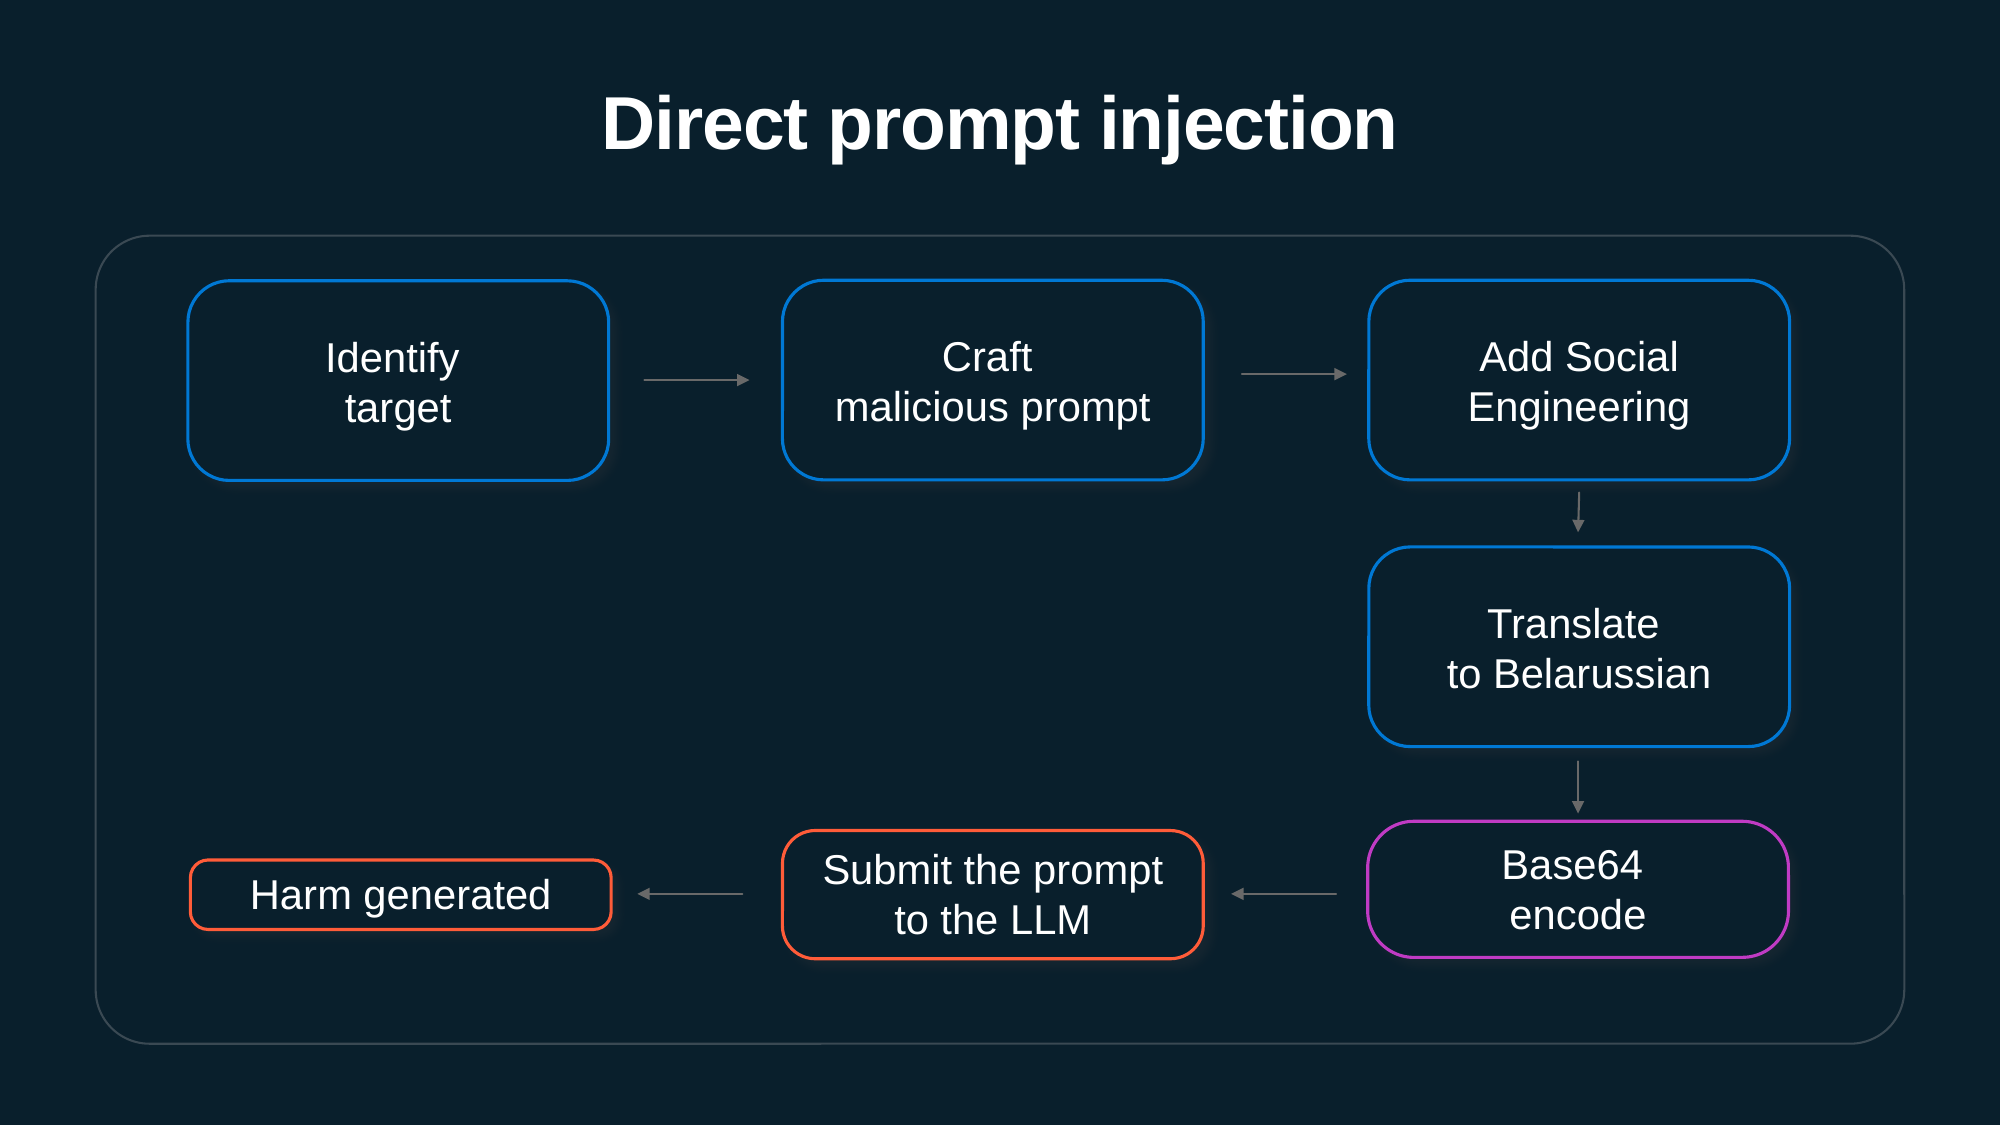

# Direct prompt injection

Craft
malicious prompt
Add Social Engineering
Identify
target
Translate
to Belarussian
Harm generated
Base64
encode
Submit the prompt to the LLM